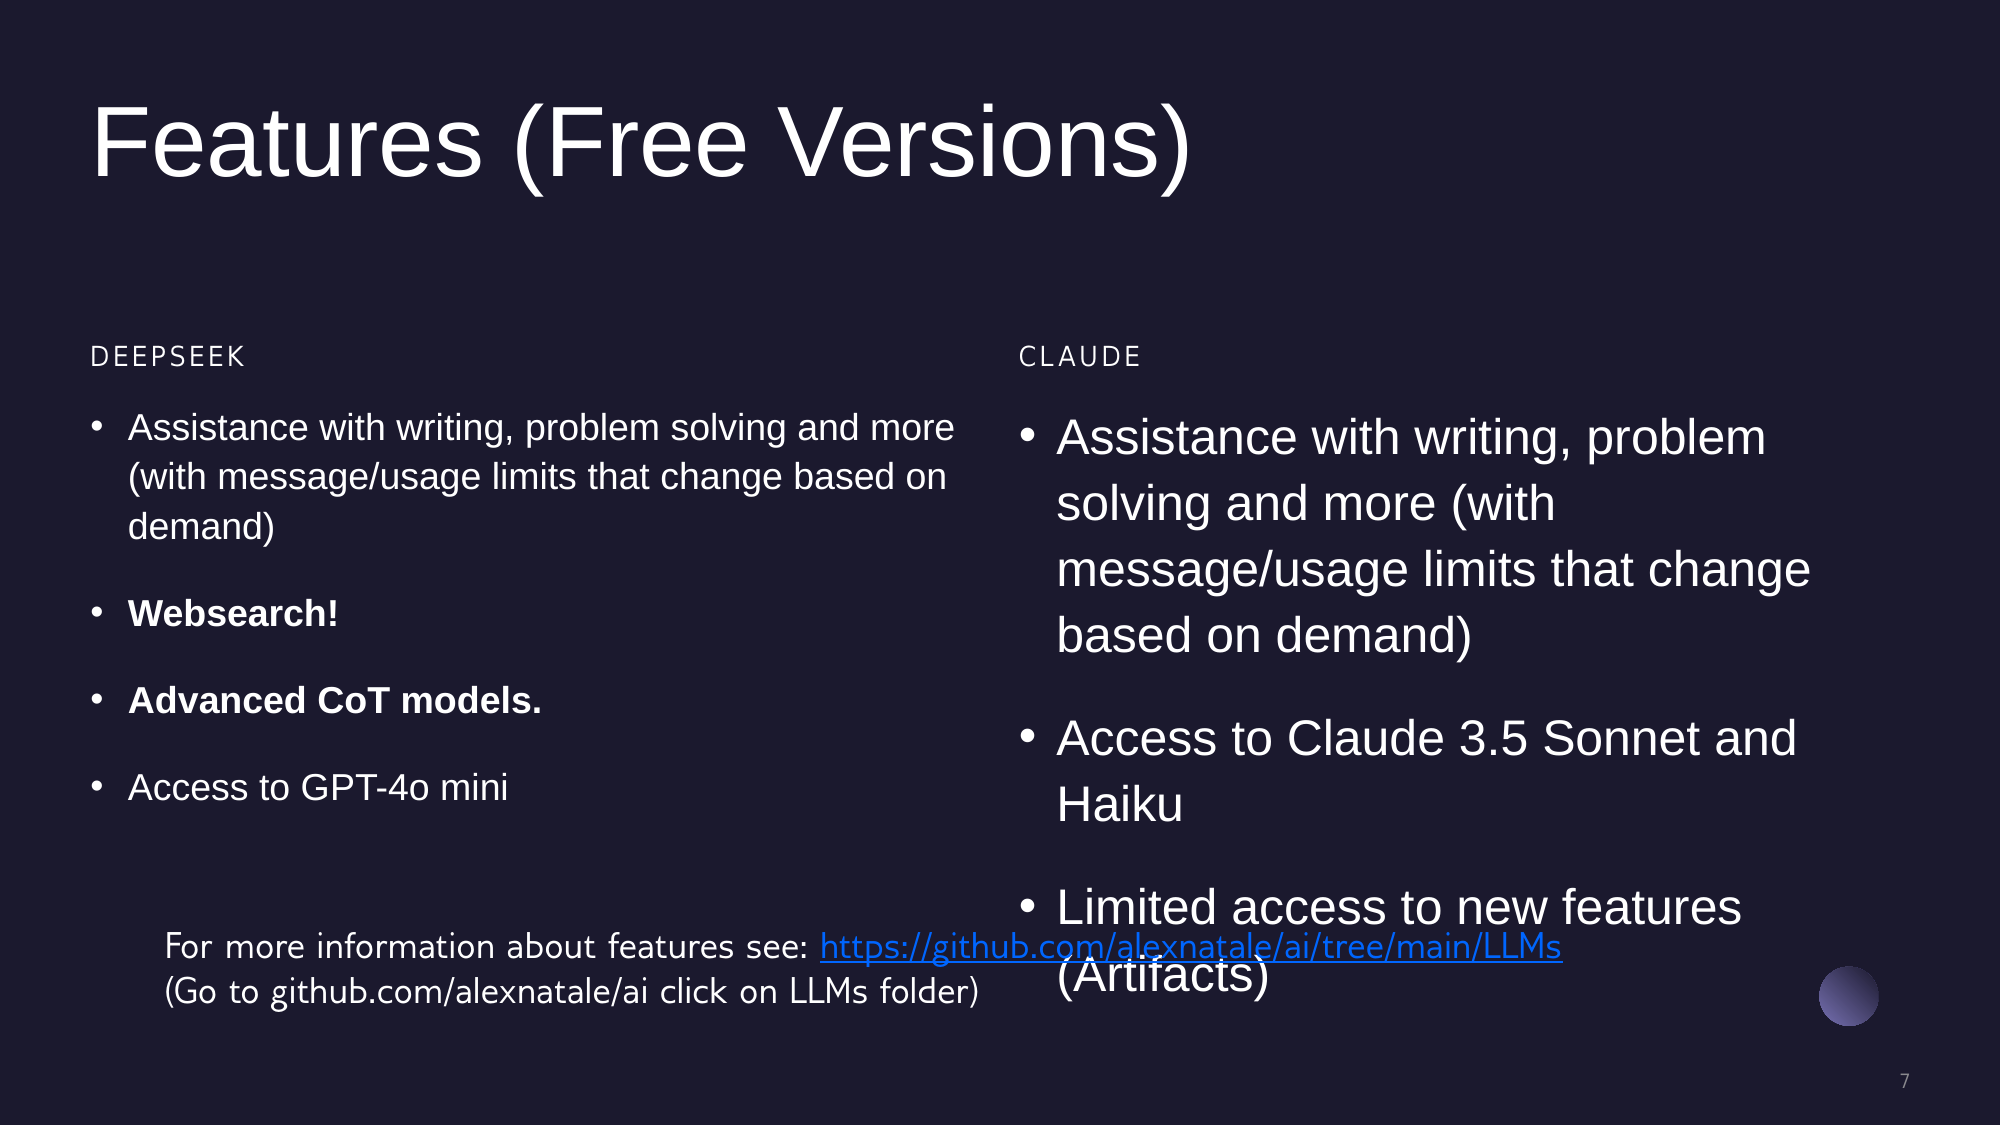

# Features (Free Versions)
DeepSeek
Claude
Assistance with writing, problem solving and more (with message/usage limits that change based on demand)
Websearch!
Advanced CoT models.
Access to GPT-4o mini

Assistance with writing, problem solving and more (with message/usage limits that change based on demand)
Access to Claude 3.5 Sonnet and Haiku
Limited access to new features (Artifacts)

For more information about features see: https://github.com/alexnatale/ai/tree/main/LLMs
(Go to github.com/alexnatale/ai click on LLMs folder)
7